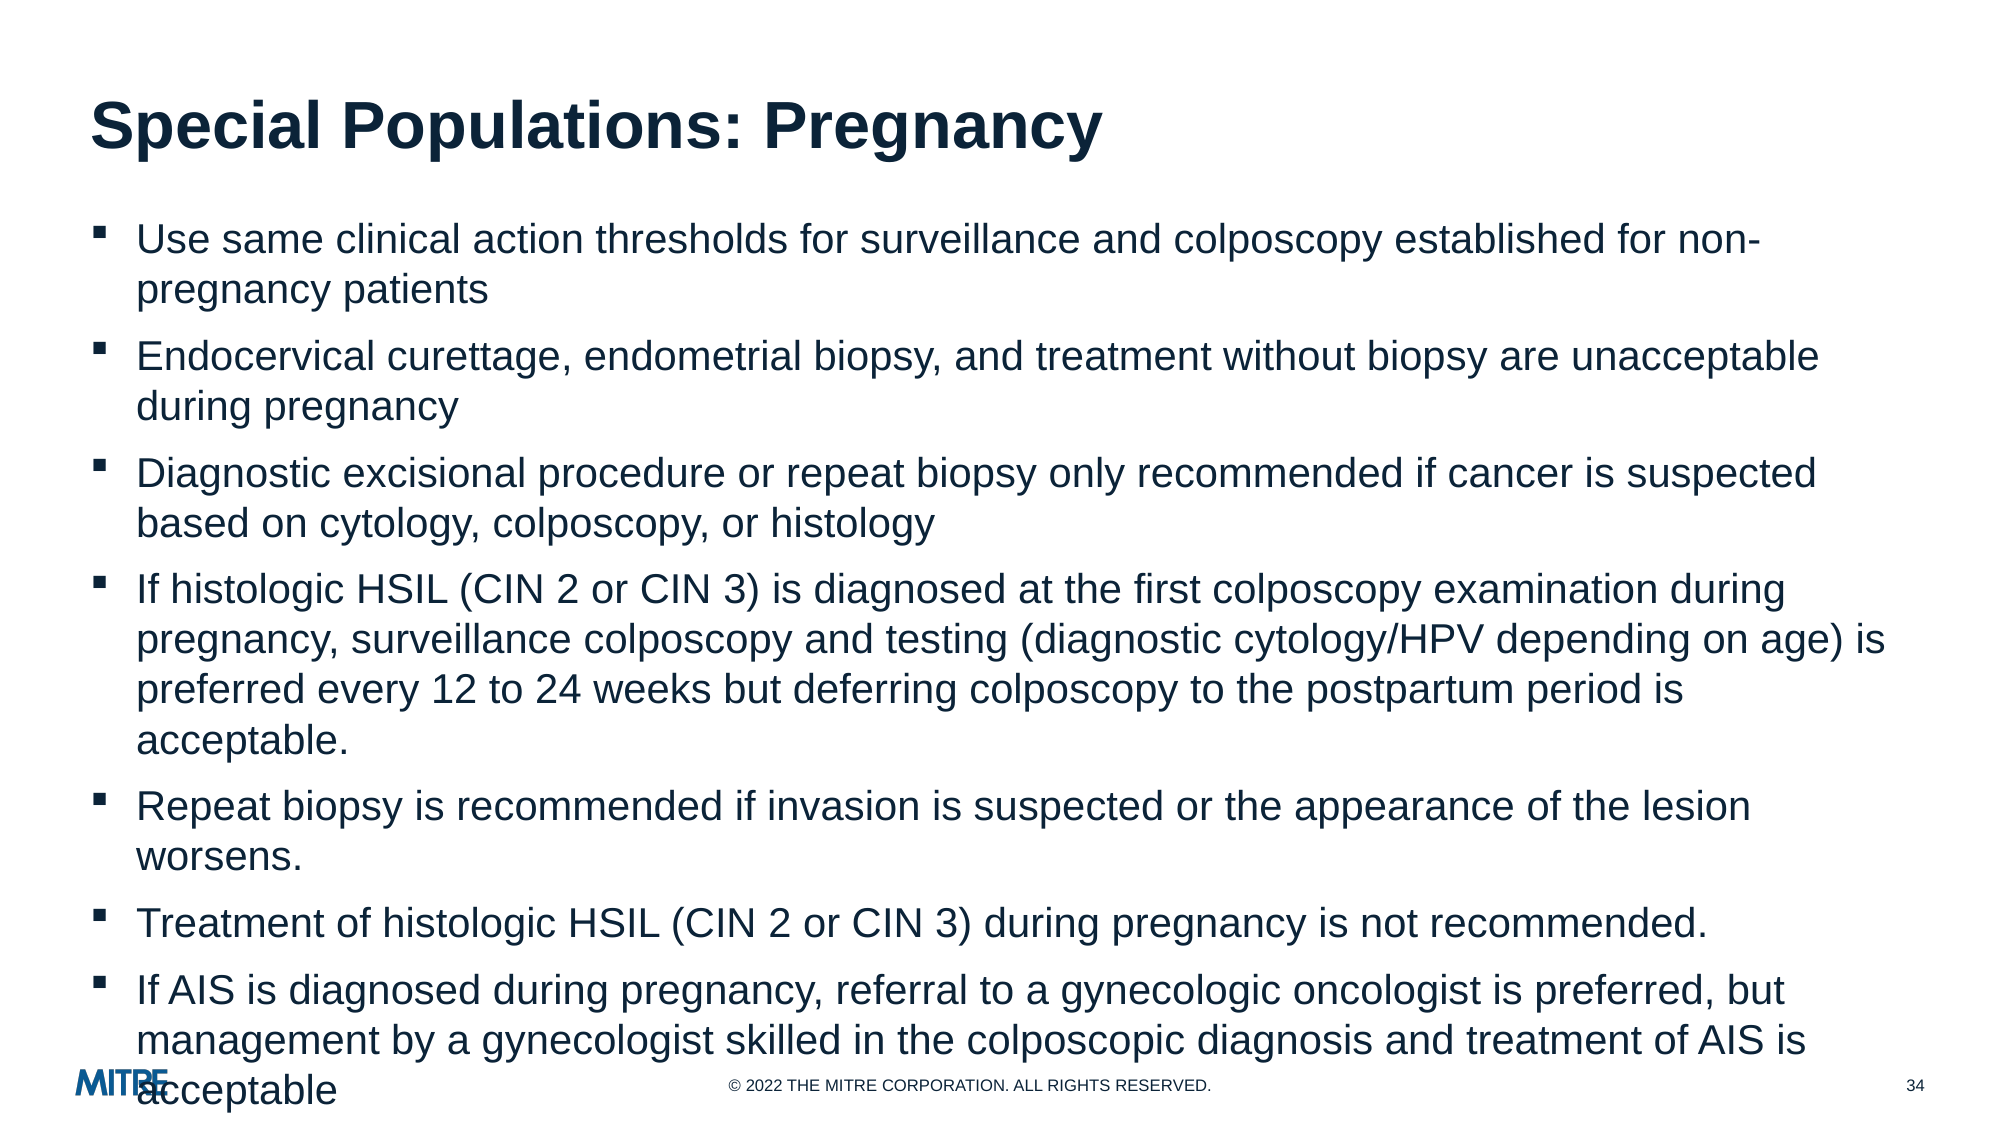

# Special Populations: Pregnancy
Use same clinical action thresholds for surveillance and colposcopy established for non-pregnancy patients
Endocervical curettage, endometrial biopsy, and treatment without biopsy are unacceptable during pregnancy
Diagnostic excisional procedure or repeat biopsy only recommended if cancer is suspected based on cytology, colposcopy, or histology
If histologic HSIL (CIN 2 or CIN 3) is diagnosed at the first colposcopy examination during pregnancy, surveillance colposcopy and testing (diagnostic cytology/HPV depending on age) is preferred every 12 to 24 weeks but deferring colposcopy to the postpartum period is acceptable.
Repeat biopsy is recommended if invasion is suspected or the appearance of the lesion worsens.
Treatment of histologic HSIL (CIN 2 or CIN 3) during pregnancy is not recommended.
If AIS is diagnosed during pregnancy, referral to a gynecologic oncologist is preferred, but management by a gynecologist skilled in the colposcopic diagnosis and treatment of AIS is acceptable

34